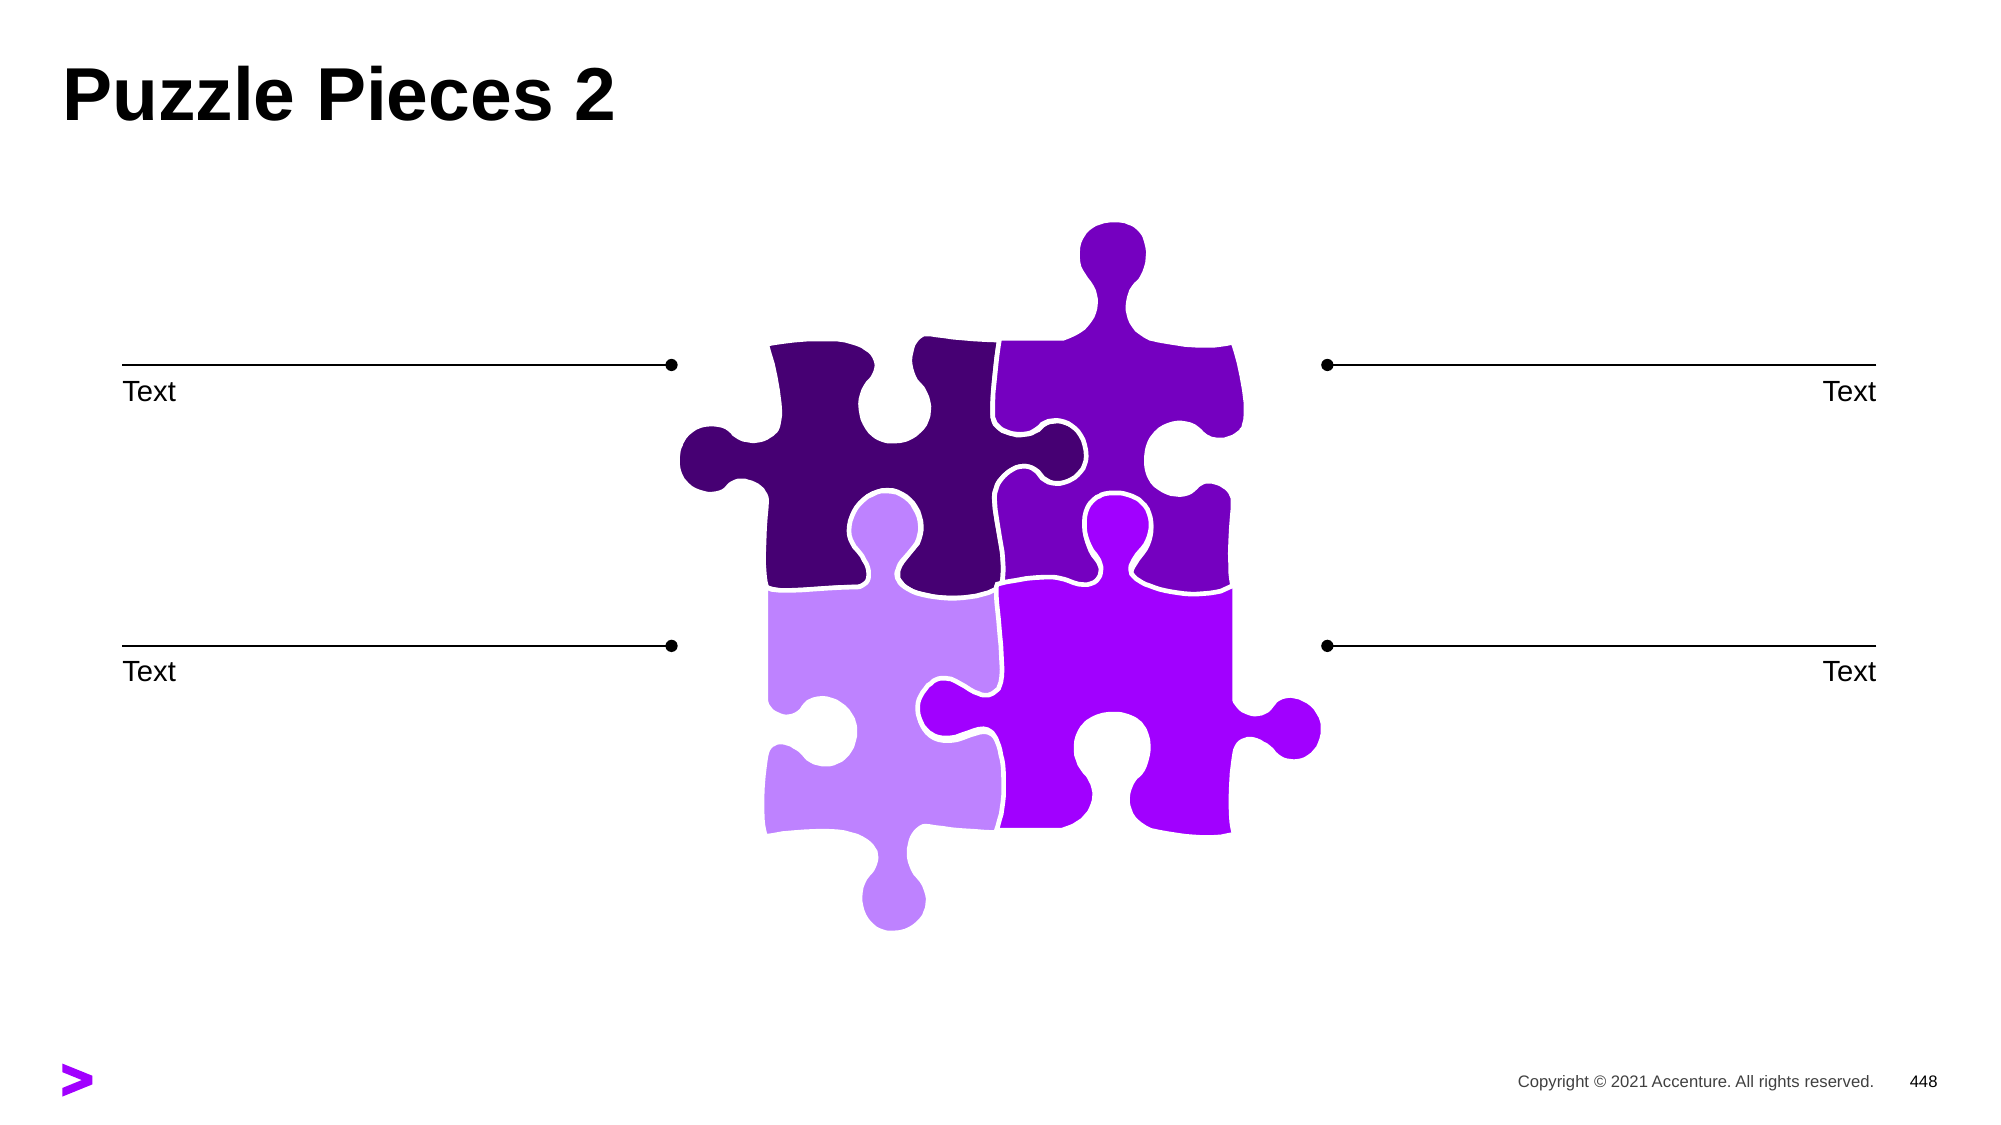

# Puzzle Pieces 2

Text

Text

Text

Text

Copyright © 2021 Accenture. All rights reserved.
448